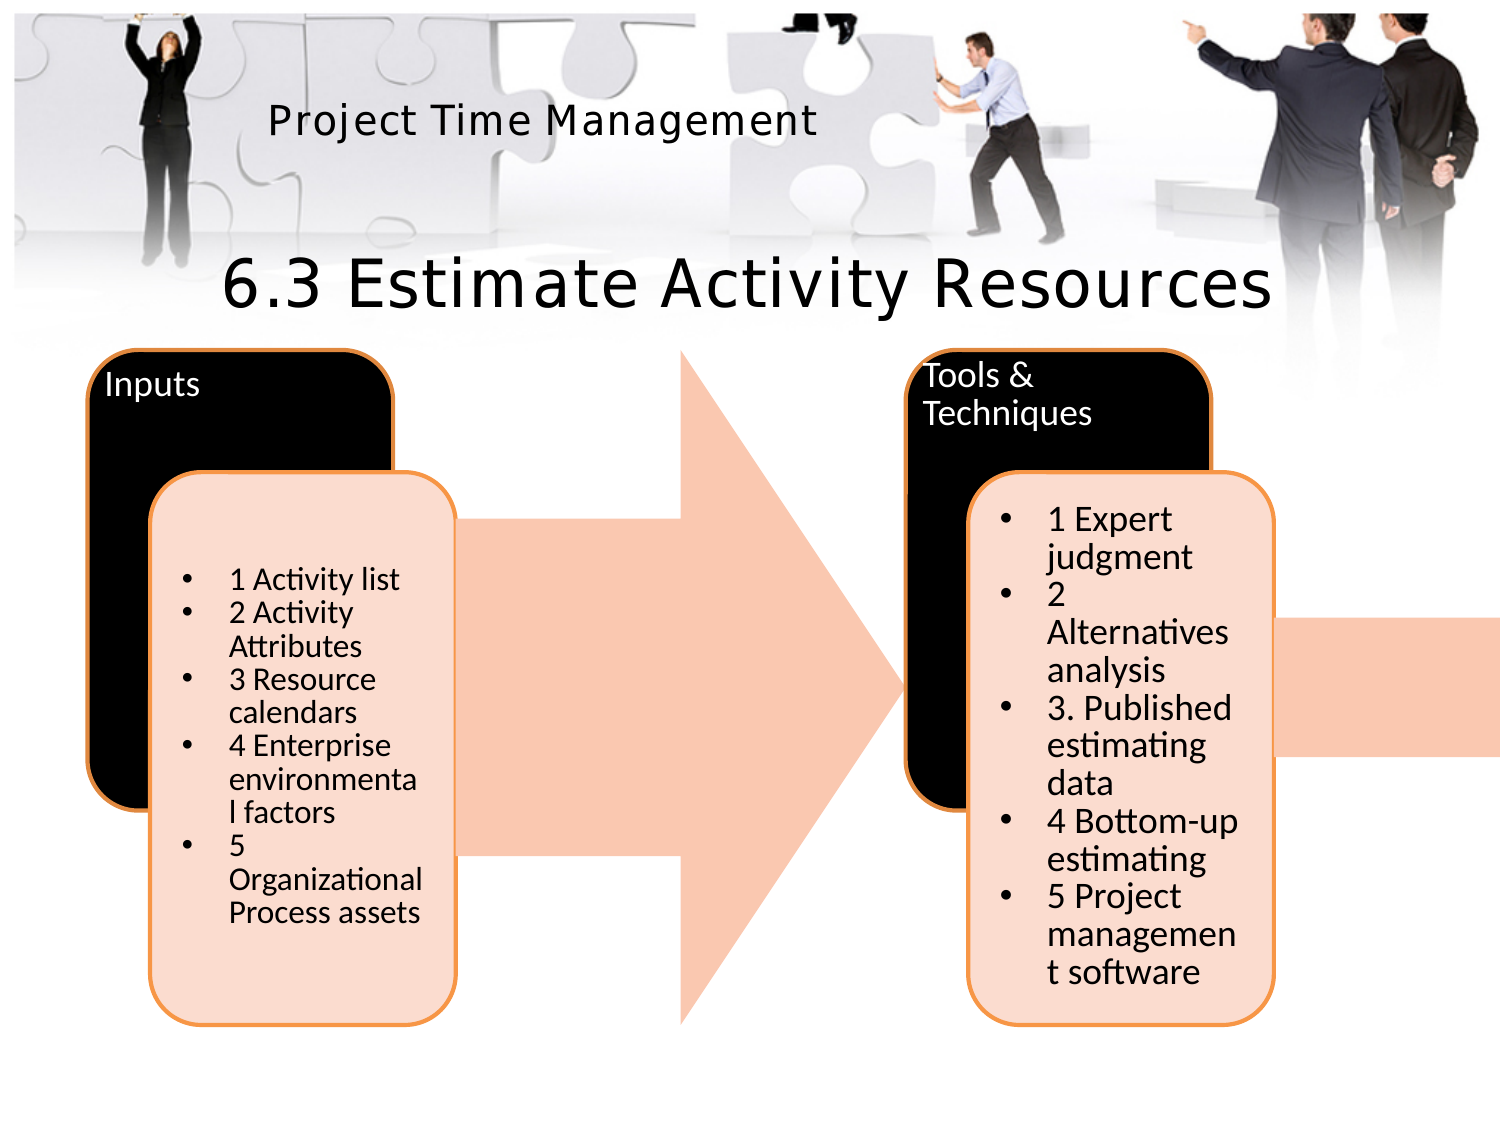

Project Time Management
# 6.3 Estimate Activity Resources
Inputs
1 Activity list
Tools & Techniques
1 Expert judgment
2 Activity Attributes
3 Resource calendars
4 Enterprise environmental factors
5 Organizational Process assets
2 Alternatives analysis
3. Published estimating data
4 Bottom-up estimating
5 Project management software